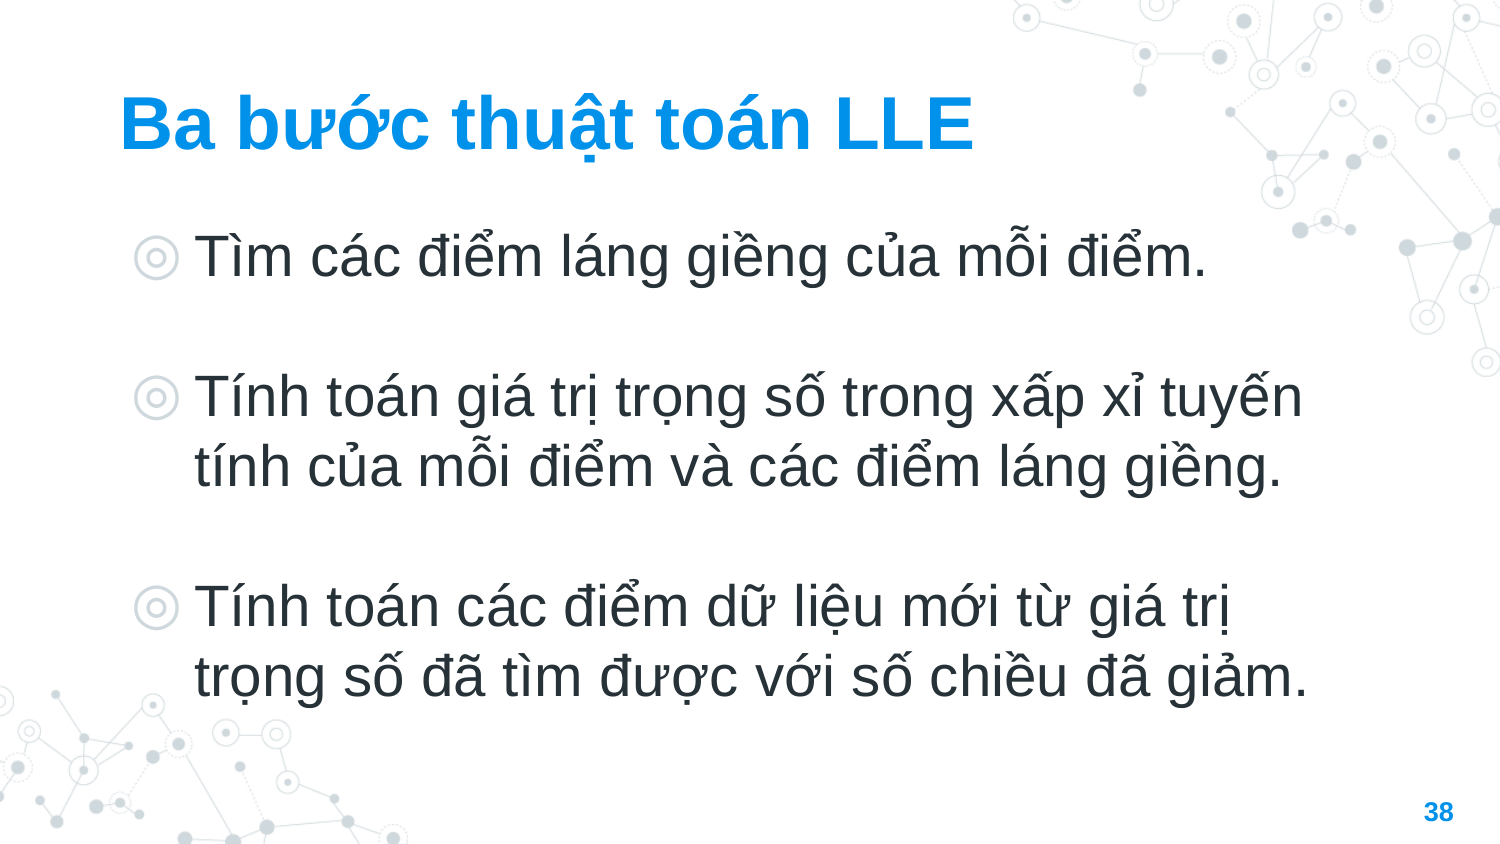

# Ba bước thuật toán LLE
Tìm các điểm láng giềng của mỗi điểm.

Tính toán giá trị trọng số trong xấp xỉ tuyến tính của mỗi điểm và các điểm láng giềng.

Tính toán các điểm dữ liệu mới từ giá trị trọng số đã tìm được với số chiều đã giảm.

38